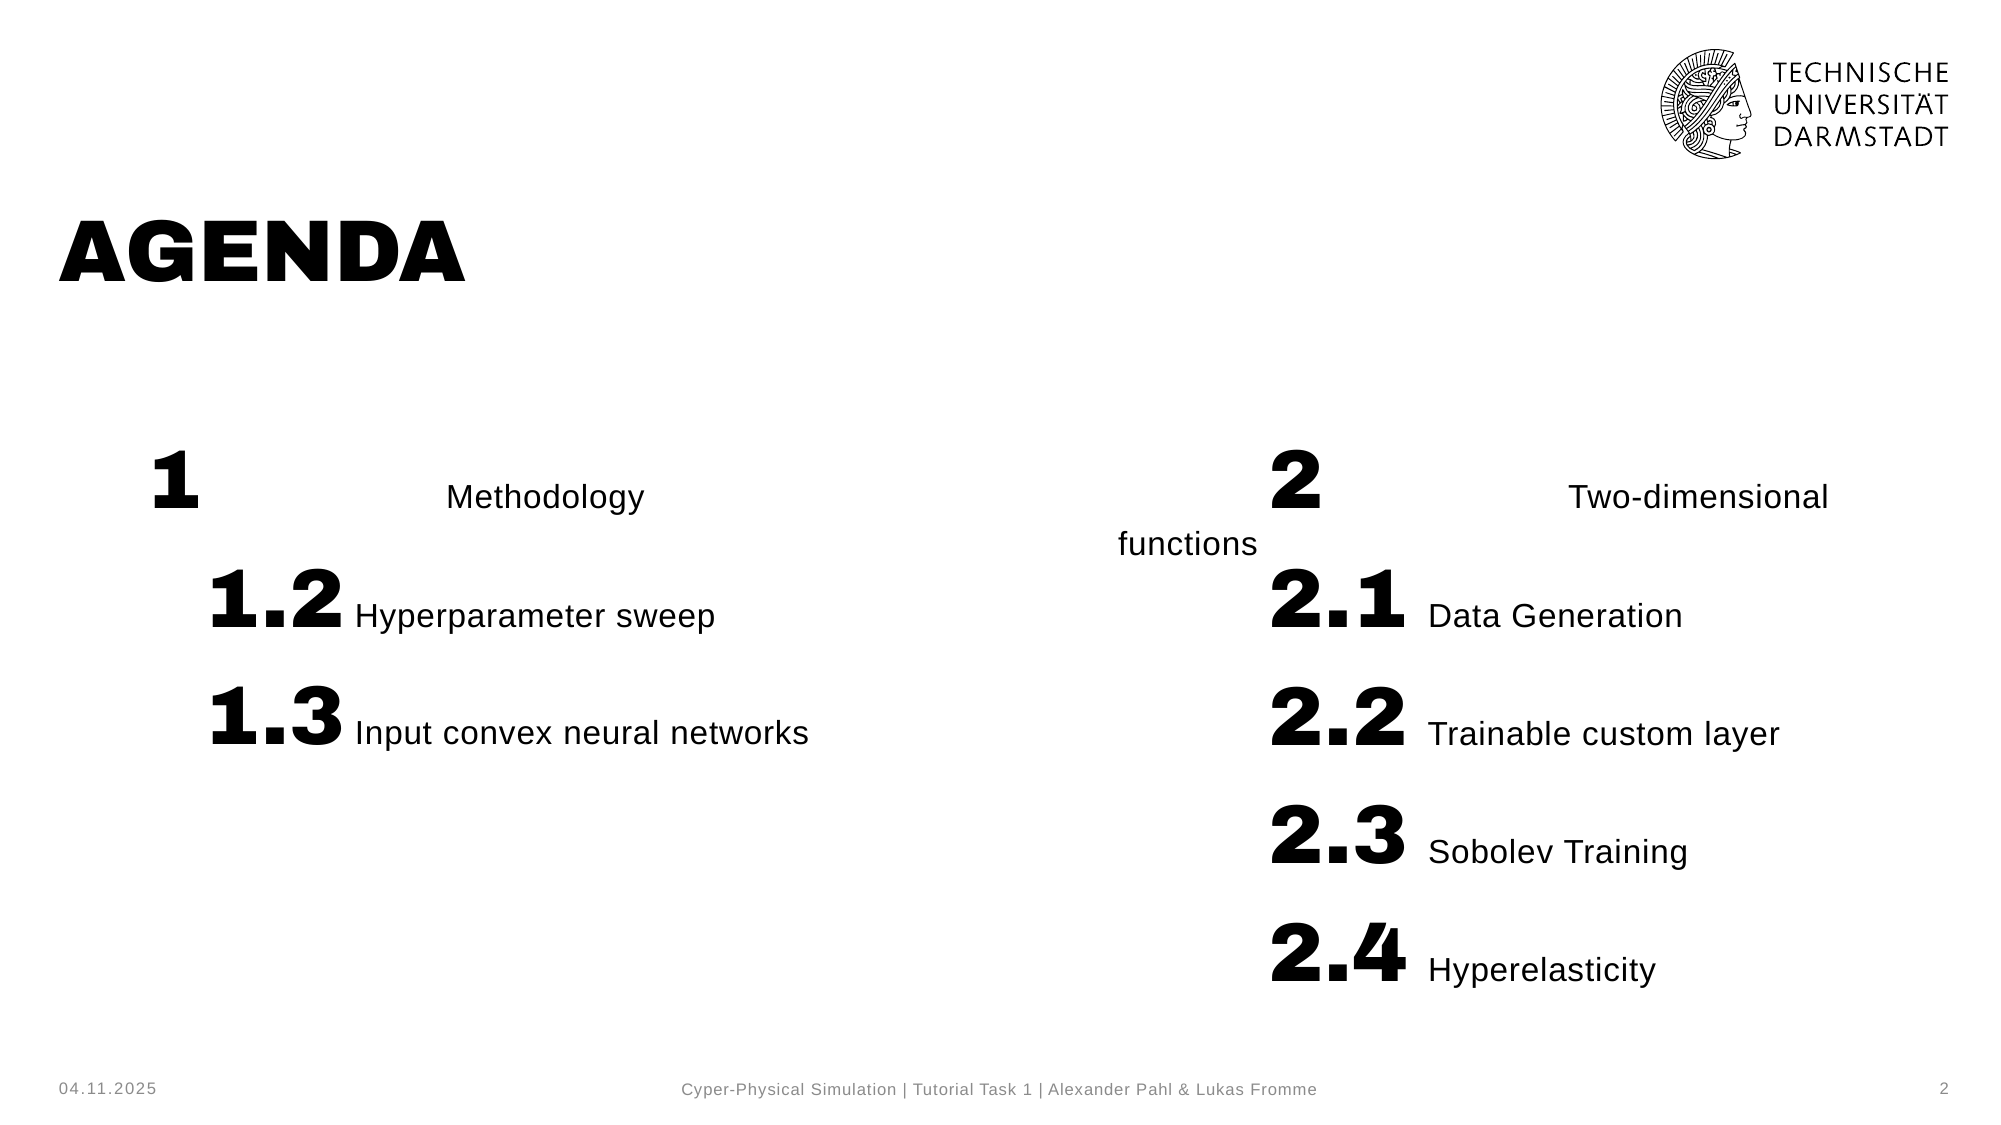

# Agenda
	1		Methodology
	2	 	Two-dimensional functions
	1.2	Hyperparameter sweep
	2.1	 Data Generation
	1.3	Input convex neural networks
	2.2	 Trainable custom layer
	2.3	 Sobolev Training
	2.4	 Hyperelasticity
04.11.2025
2